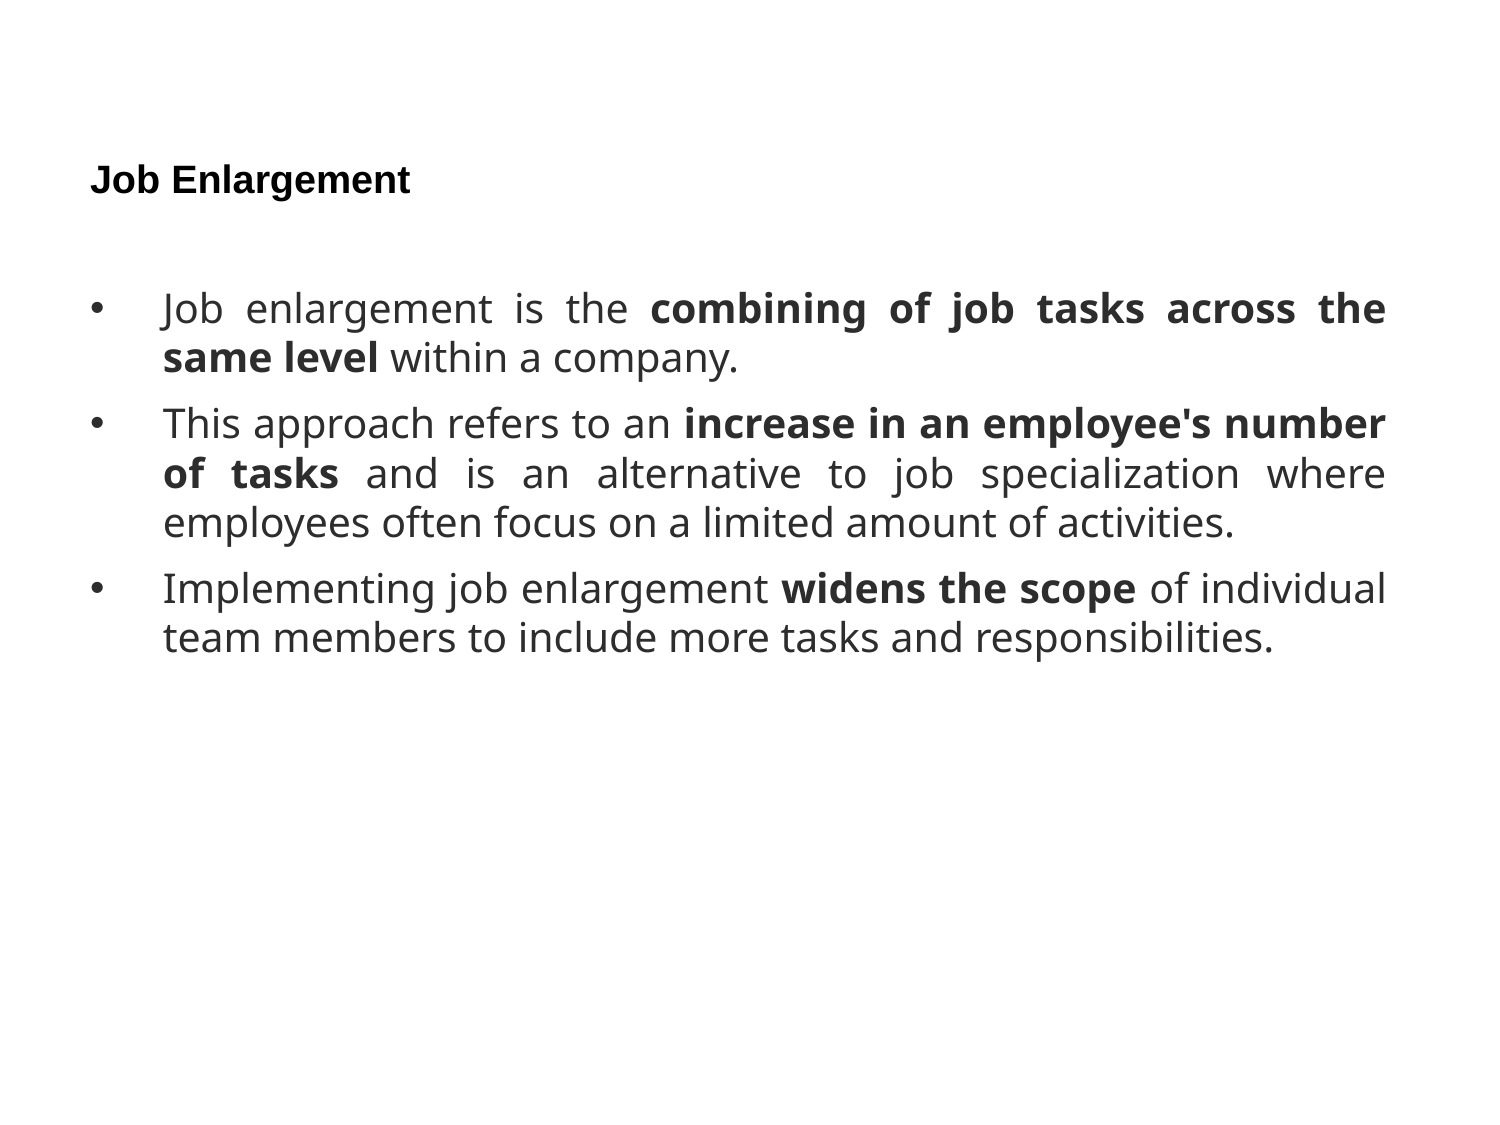

Job Enlargement

Job enlargement is the combining of job tasks across the same level within a company.
This approach refers to an increase in an employee's number of tasks and is an alternative to job specialization where employees often focus on a limited amount of activities.
Implementing job enlargement widens the scope of individual team members to include more tasks and responsibilities.